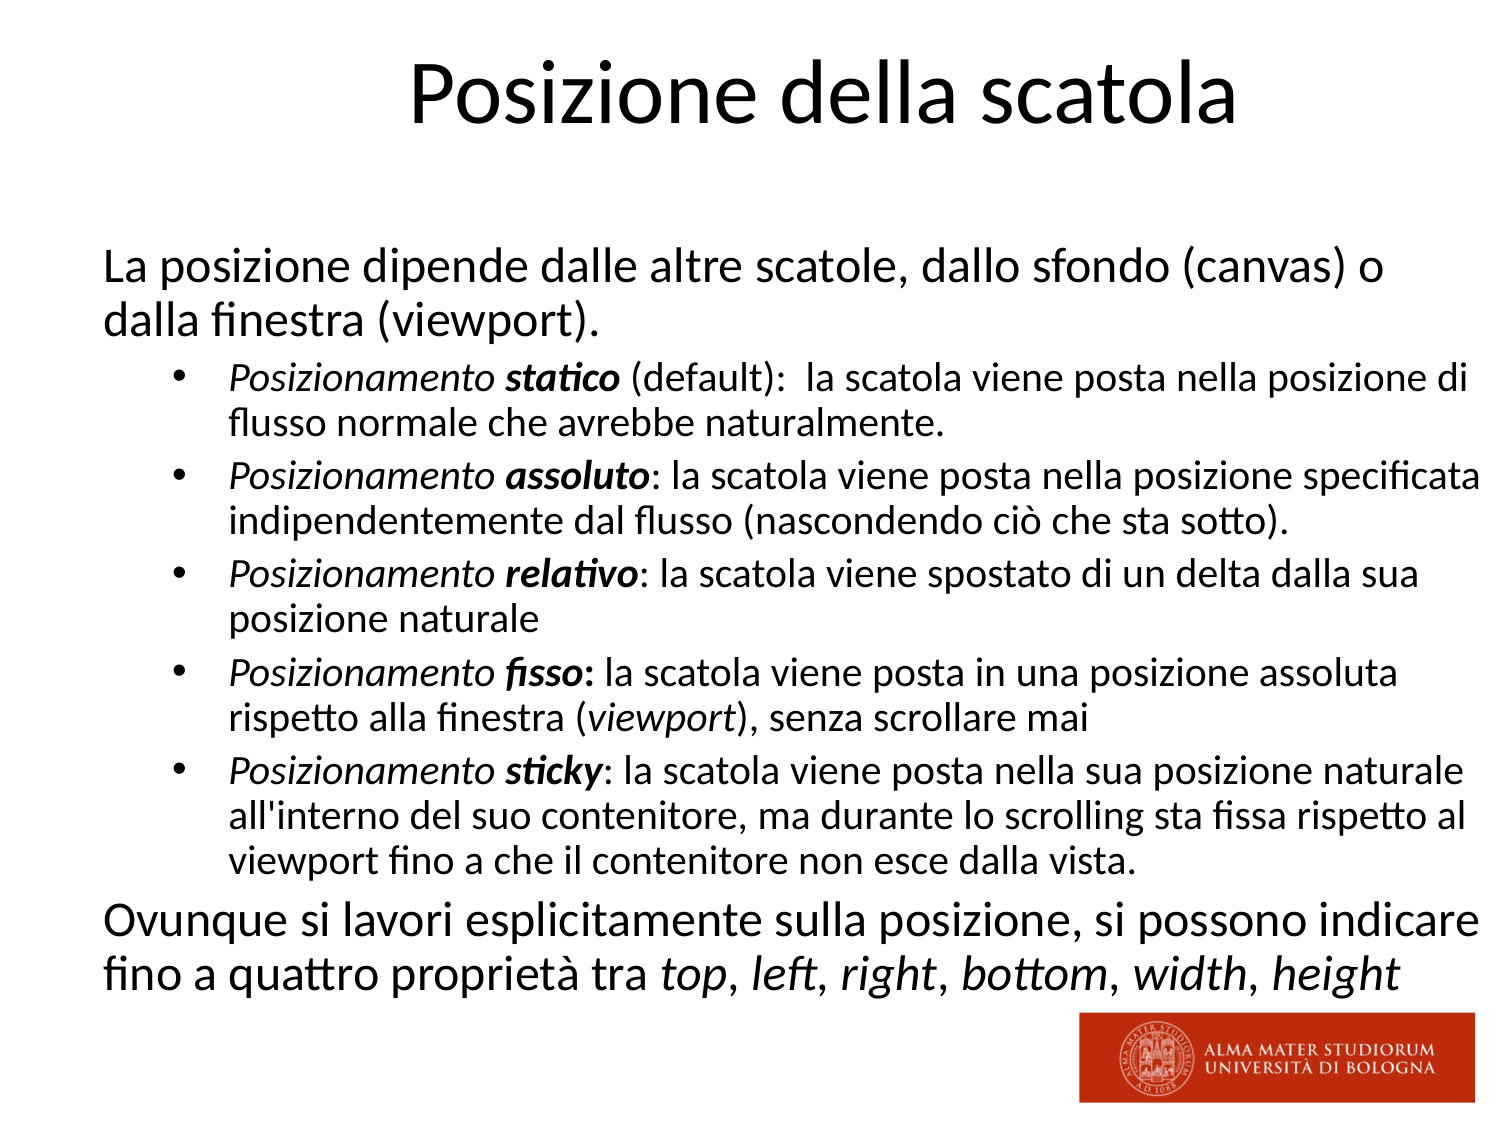

# Posizione della scatola
La posizione dipende dalle altre scatole, dallo sfondo (canvas) o dalla finestra (viewport).
Posizionamento statico (default):  la scatola viene posta nella posizione di flusso normale che avrebbe naturalmente.
Posizionamento assoluto: la scatola viene posta nella posizione specificata indipendentemente dal flusso (nascondendo ciò che sta sotto).
Posizionamento relativo: la scatola viene spostato di un delta dalla sua posizione naturale
Posizionamento fisso: la scatola viene posta in una posizione assoluta rispetto alla finestra (viewport), senza scrollare mai
Posizionamento sticky: la scatola viene posta nella sua posizione naturale all'interno del suo contenitore, ma durante lo scrolling sta fissa rispetto al viewport fino a che il contenitore non esce dalla vista.
Ovunque si lavori esplicitamente sulla posizione, si possono indicare fino a quattro proprietà tra top, left, right, bottom, width, height